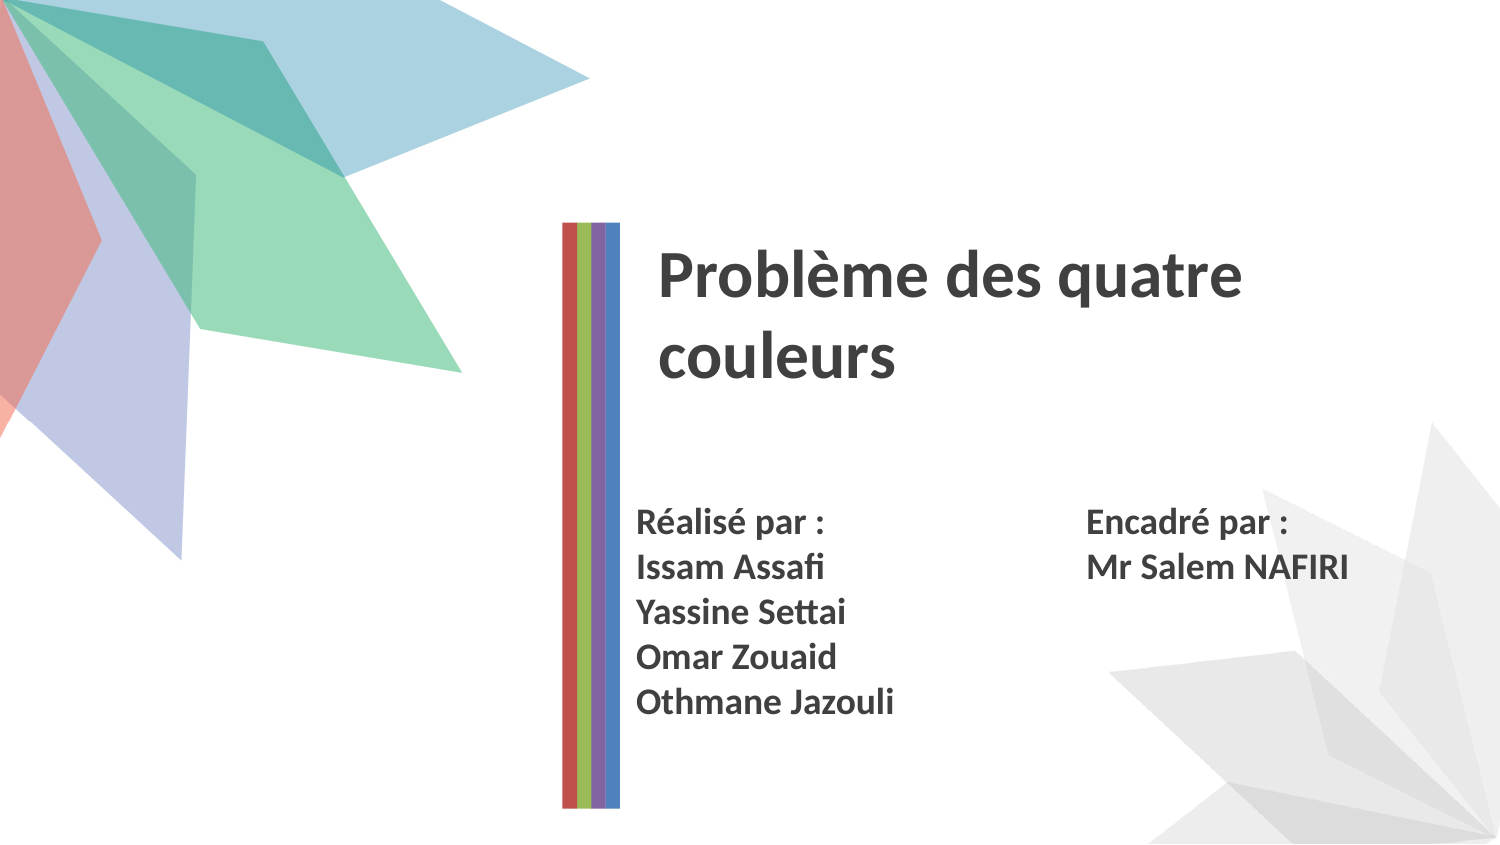

Problème des quatre couleurs

Réalisé par : 		Encadré par :
Issam Assafi		Mr Salem NAFIRI
Yassine Settai
Omar Zouaid
Othmane Jazouli